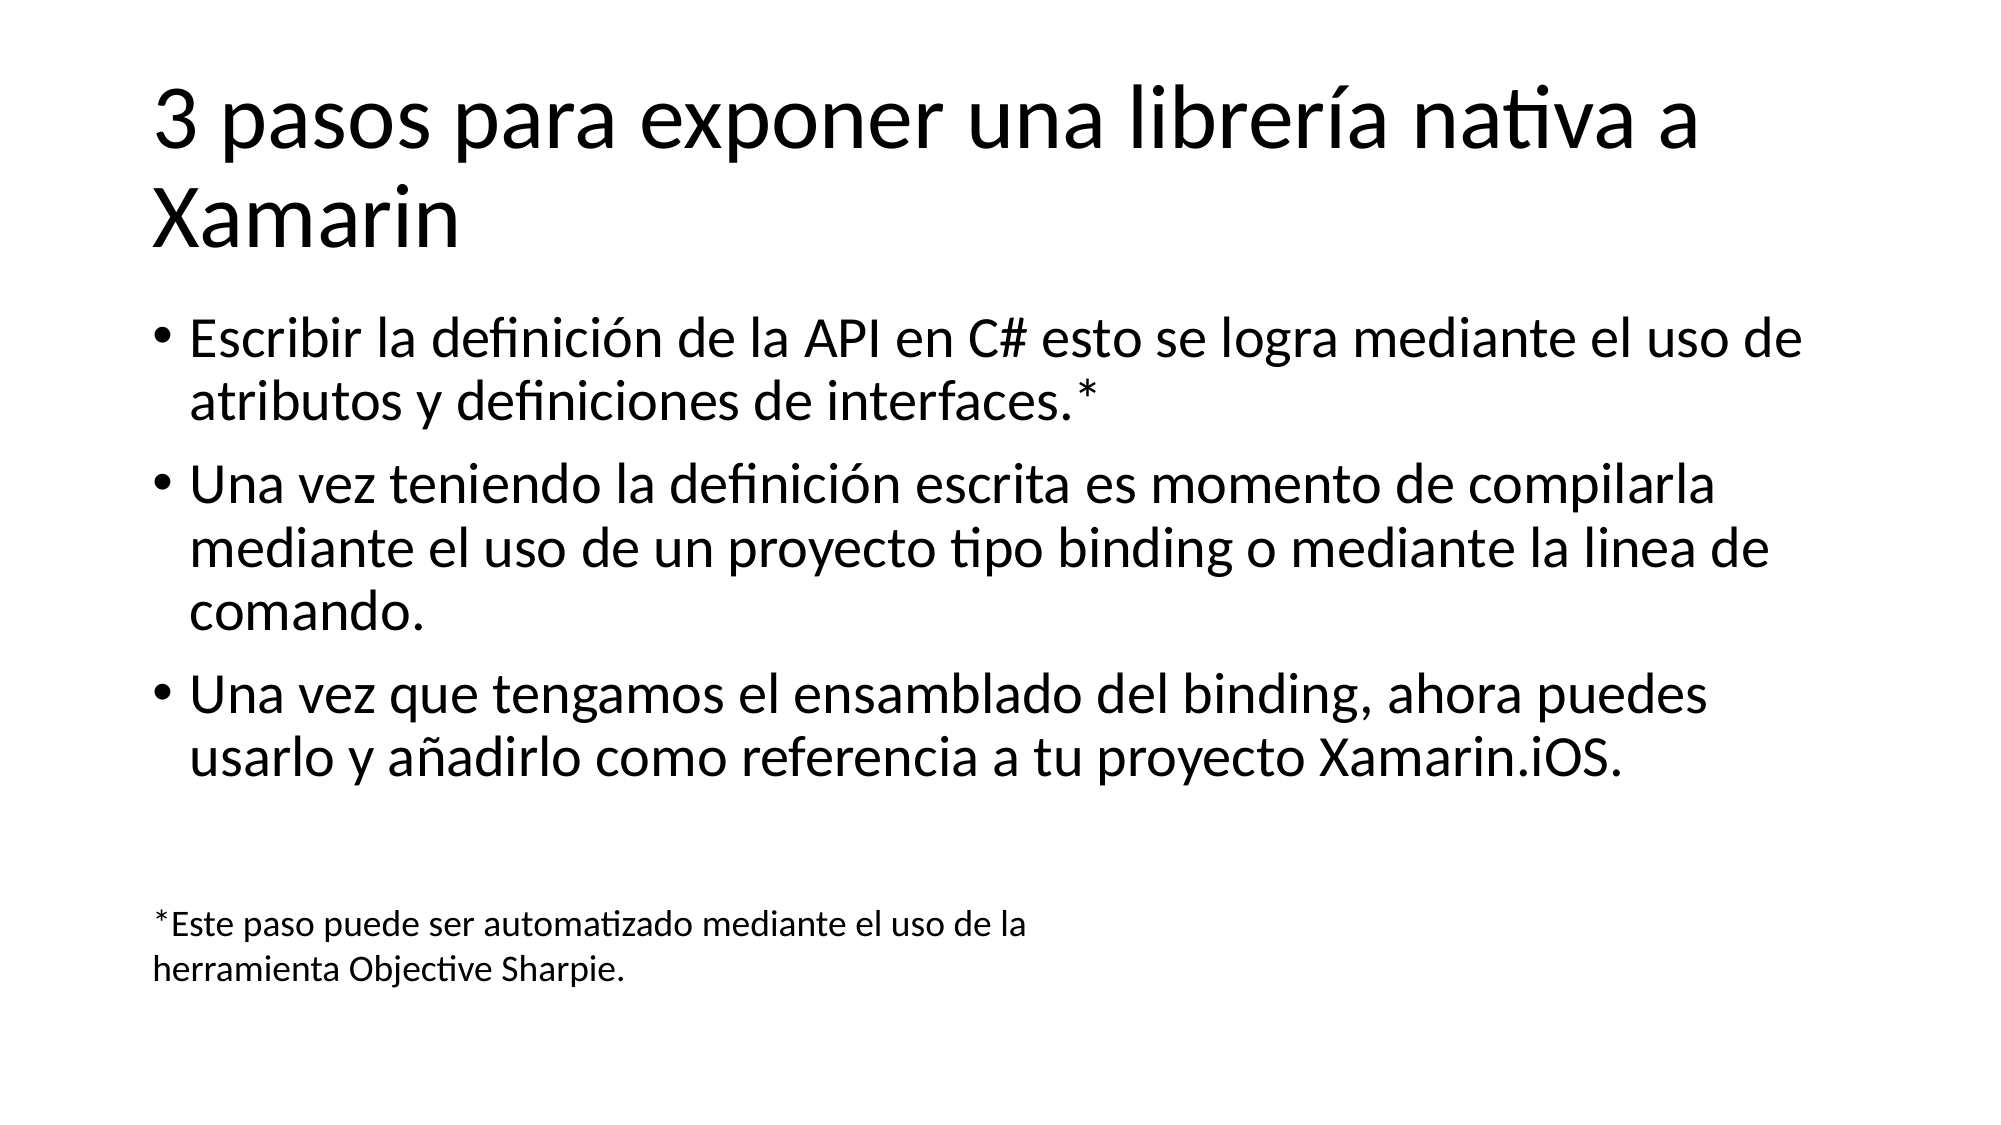

# 3 pasos para exponer una librería nativa a Xamarin
Escribir la definición de la API en C# esto se logra mediante el uso de atributos y definiciones de interfaces.*
Una vez teniendo la definición escrita es momento de compilarla mediante el uso de un proyecto tipo binding o mediante la linea de comando.
Una vez que tengamos el ensamblado del binding, ahora puedes usarlo y añadirlo como referencia a tu proyecto Xamarin.iOS.

*Este paso puede ser automatizado mediante el uso de la herramienta Objective Sharpie.